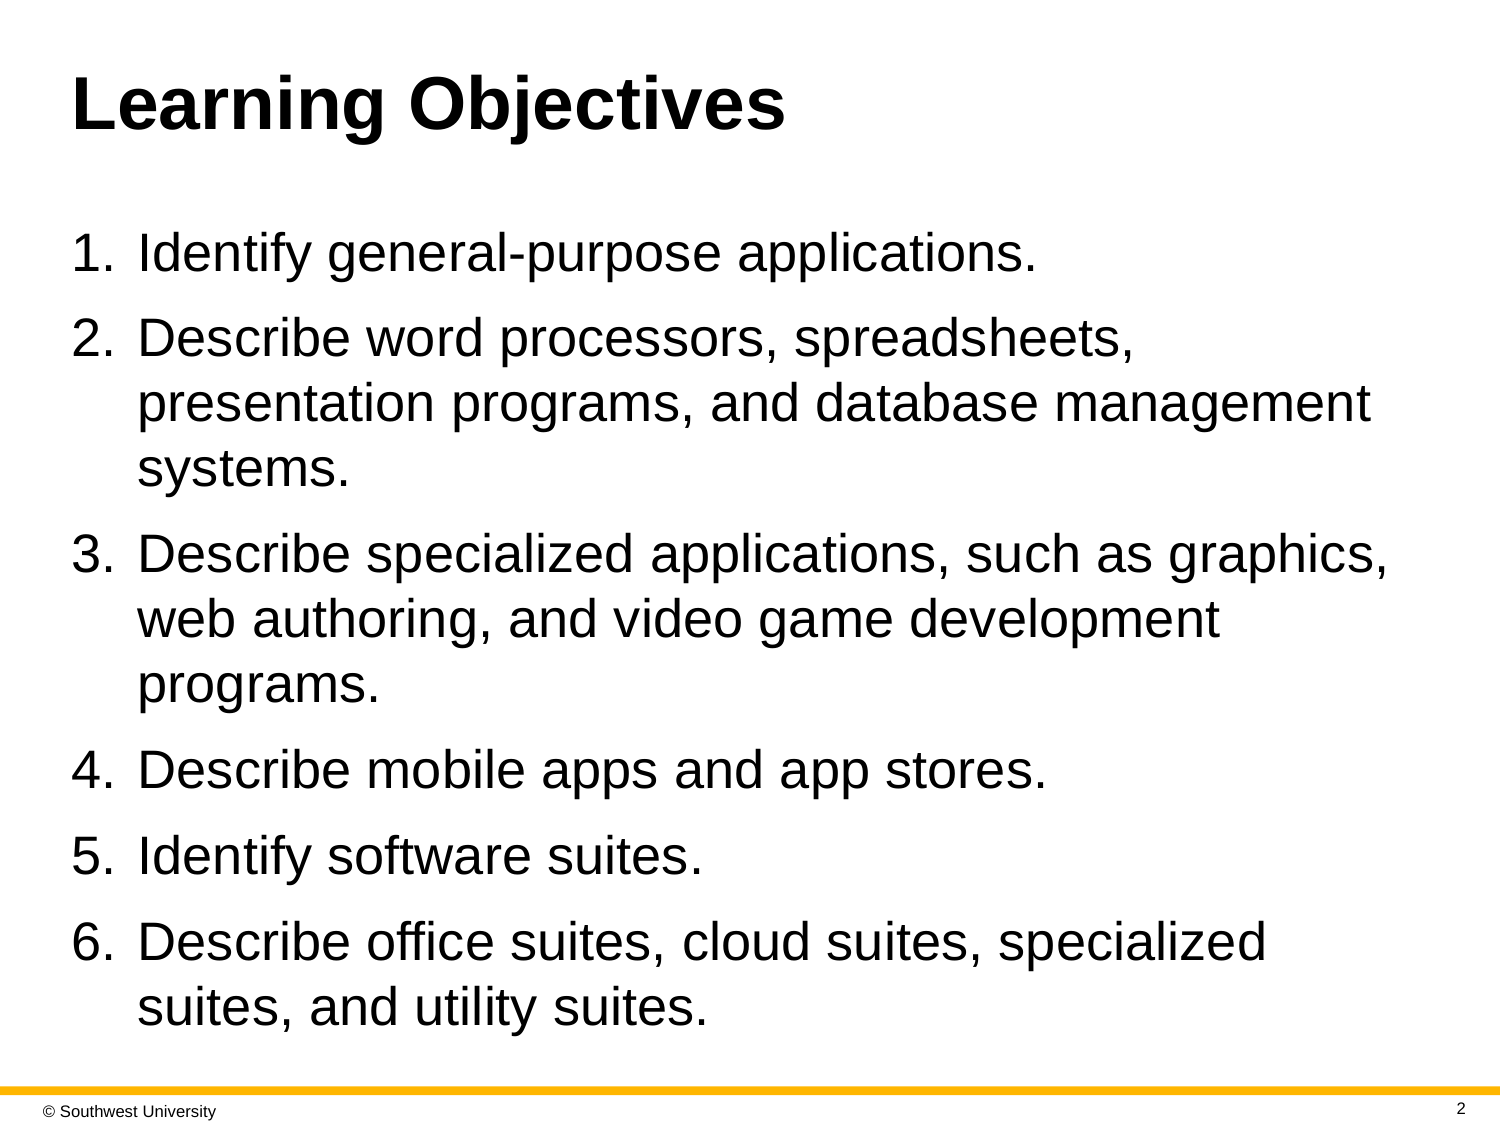

# Learning Objectives
Identify general-purpose applications.
Describe word processors, spreadsheets, presentation programs, and database management systems.
Describe specialized applications, such as graphics, web authoring, and video game development programs.
Describe mobile apps and app stores.
Identify software suites.
Describe office suites, cloud suites, specialized suites, and utility suites.
2